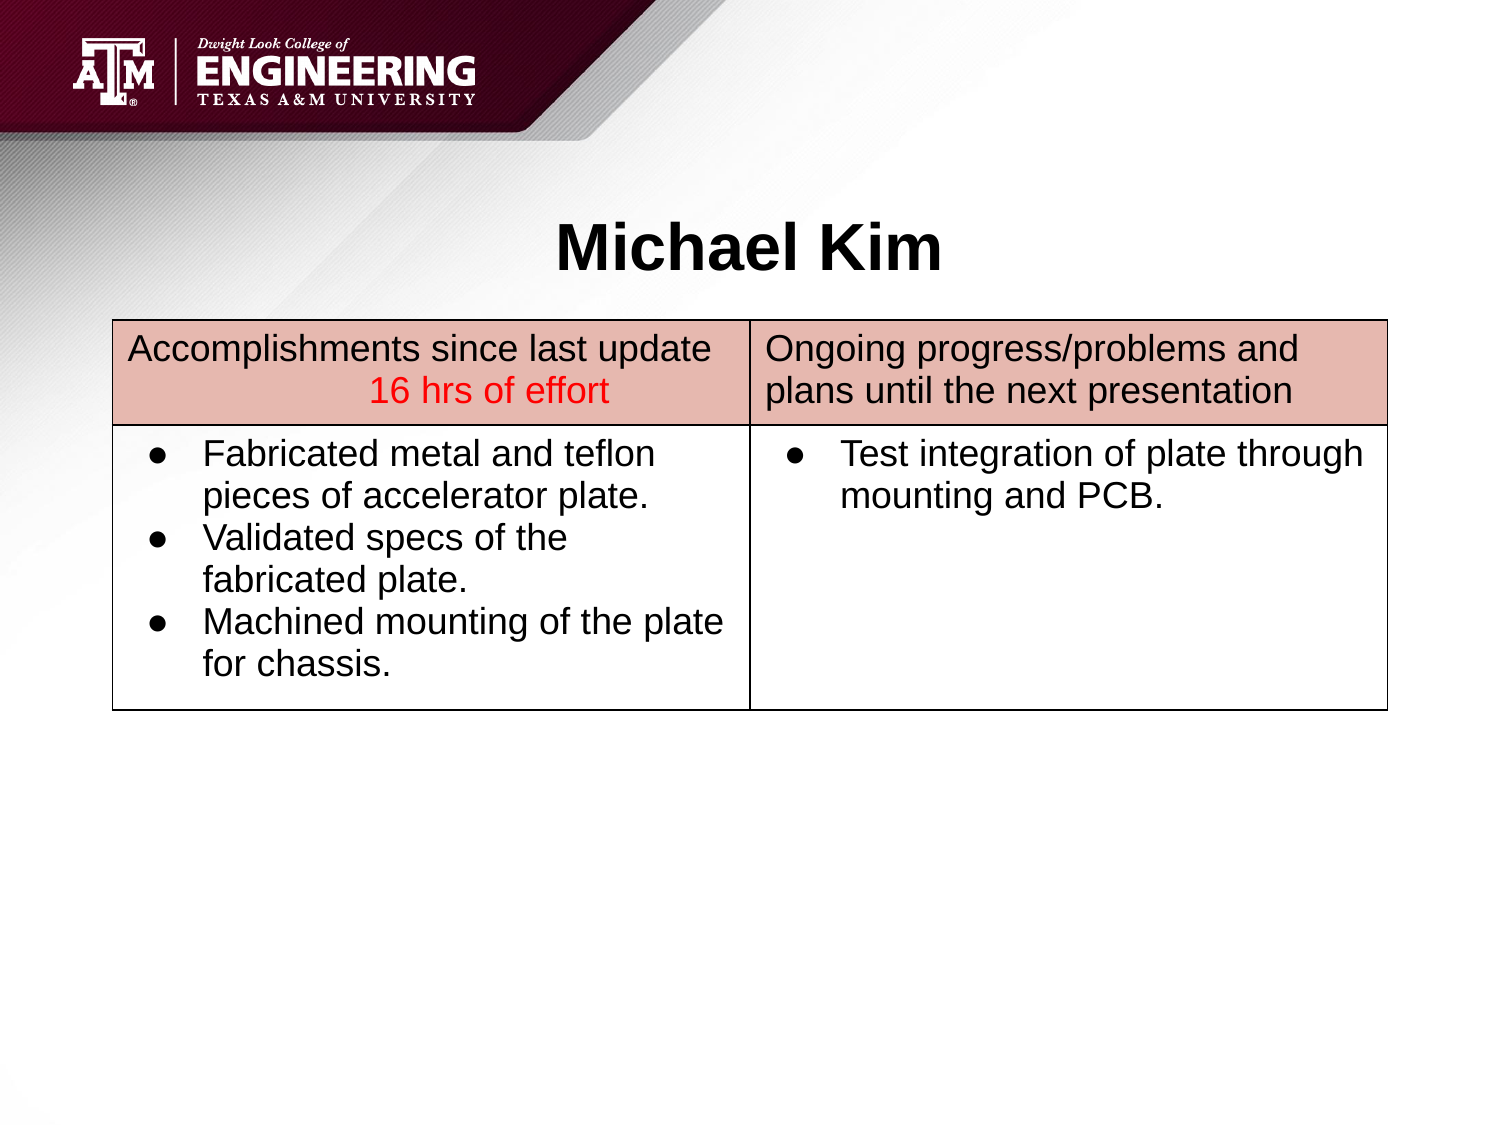

# Michael Kim
| Accomplishments since last update 16 hrs of effort | Ongoing progress/problems and plans until the next presentation |
| --- | --- |
| Fabricated metal and teflon pieces of accelerator plate. Validated specs of the fabricated plate. Machined mounting of the plate for chassis. | Test integration of plate through mounting and PCB. |